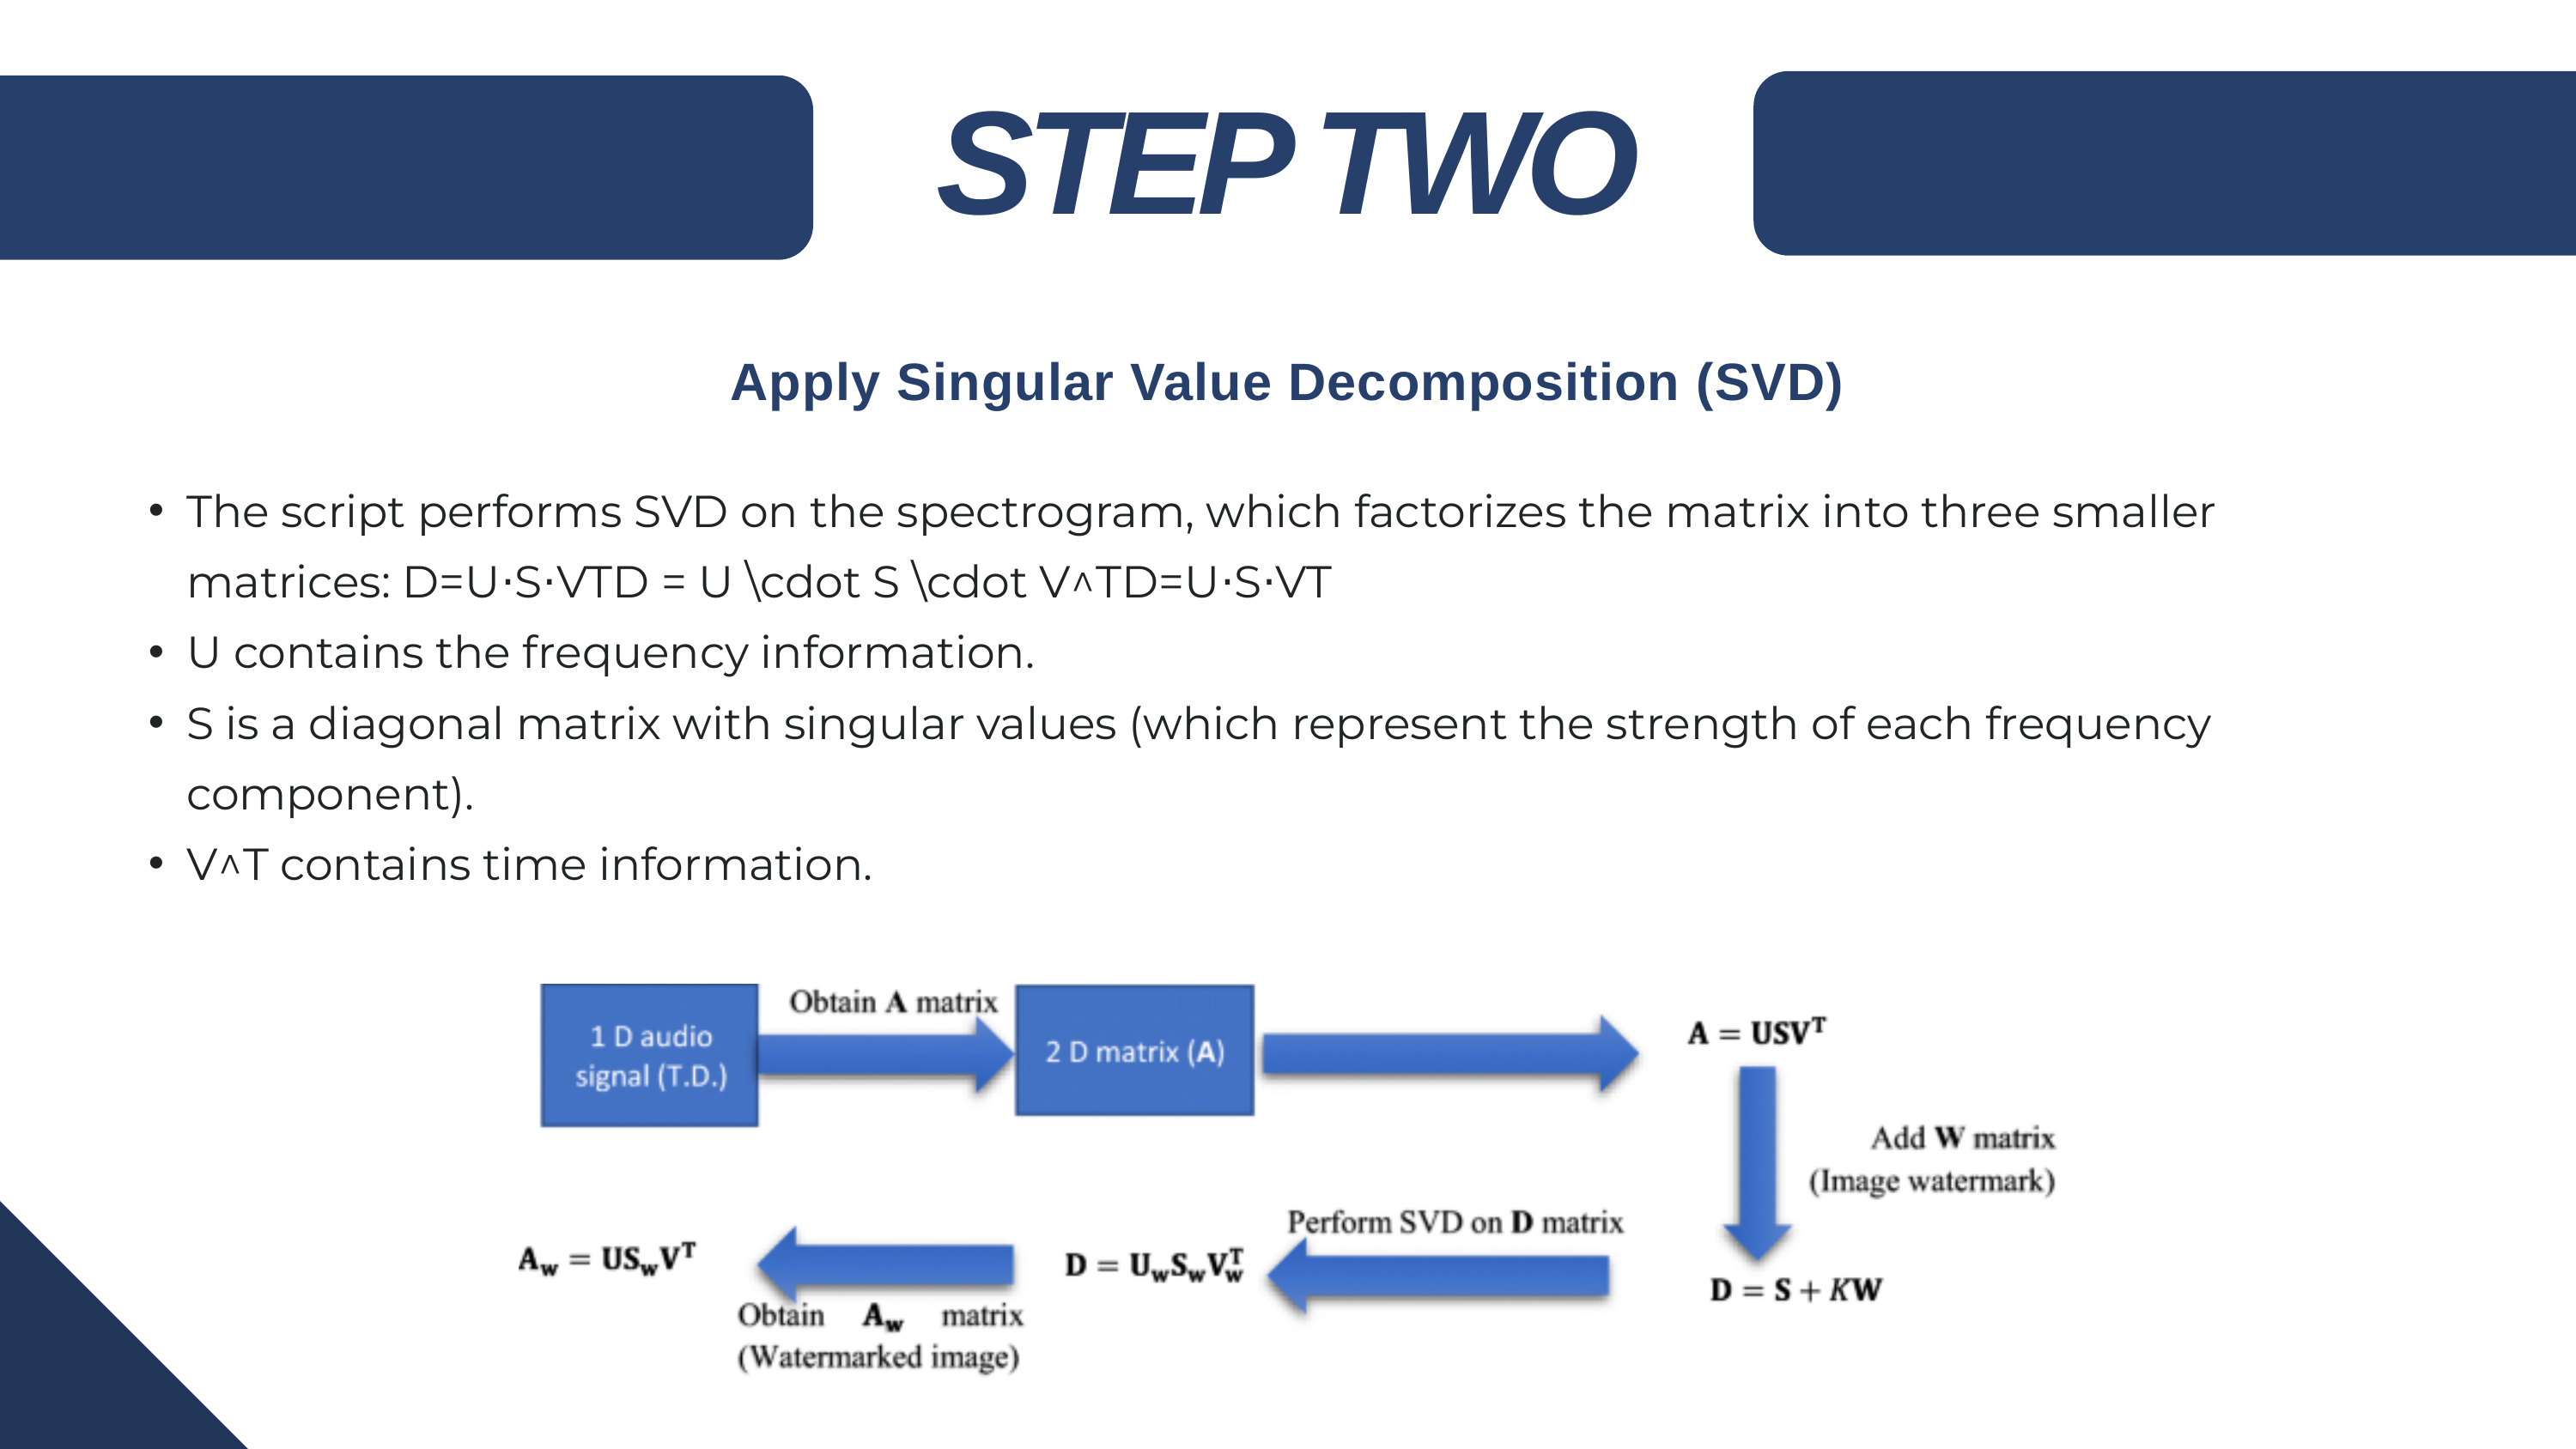

STEP TWO
Apply Singular Value Decomposition (SVD)
The script performs SVD on the spectrogram, which factorizes the matrix into three smaller matrices: D=U⋅S⋅VTD = U \cdot S \cdot V^TD=U⋅S⋅VT
U contains the frequency information.
S is a diagonal matrix with singular values (which represent the strength of each frequency component).
V^T contains time information.